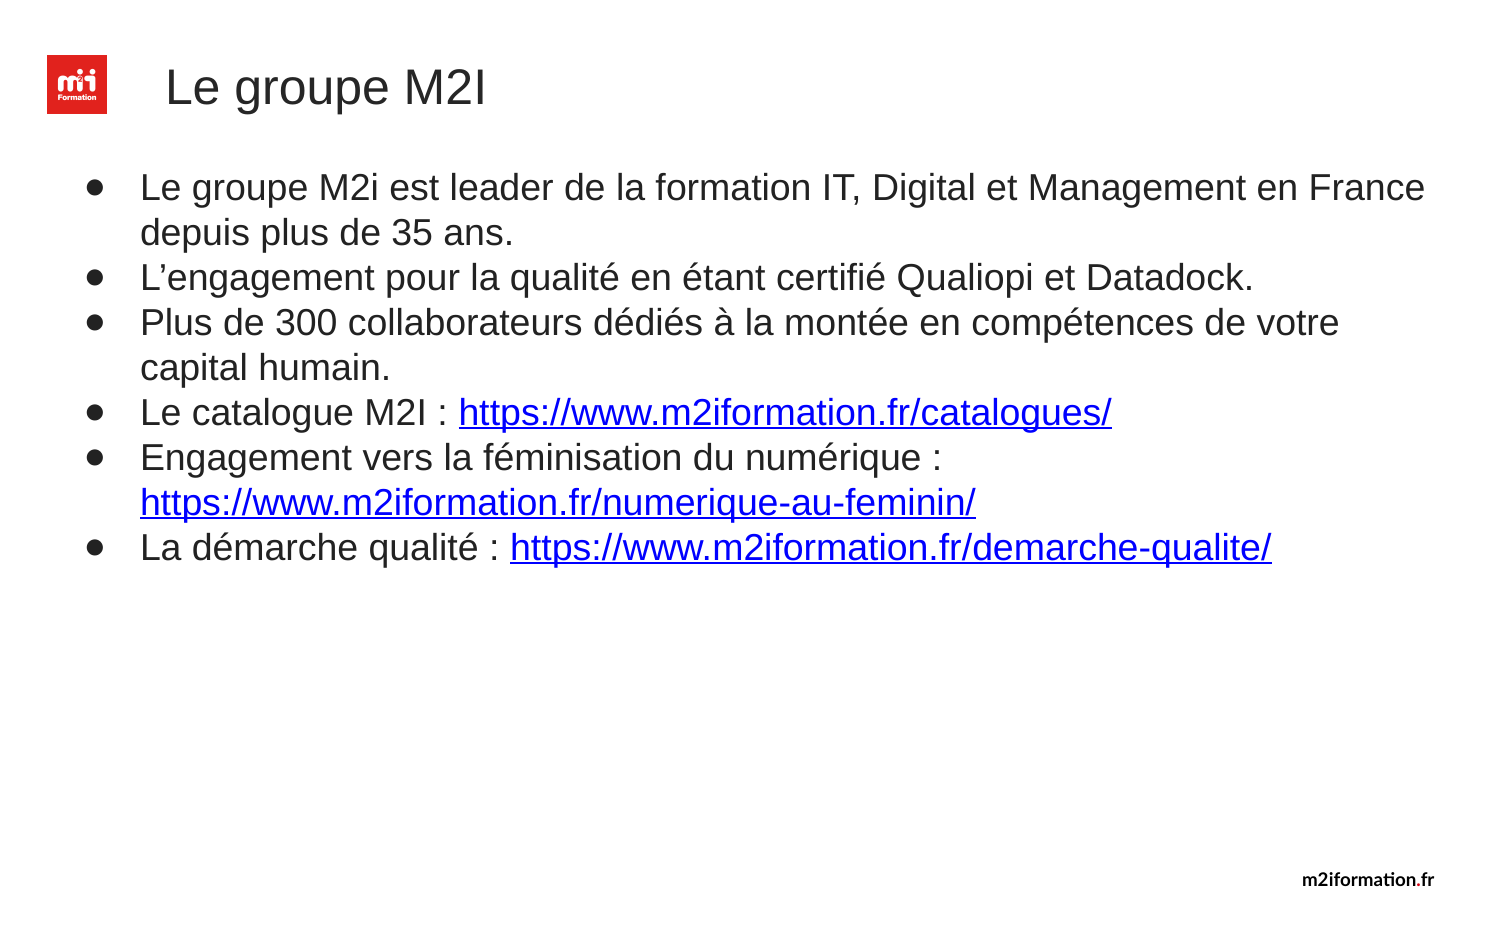

# Le groupe M2I
Le groupe M2i est leader de la formation IT, Digital et Management en France depuis plus de 35 ans.
L’engagement pour la qualité en étant certifié Qualiopi et Datadock.
Plus de 300 collaborateurs dédiés à la montée en compétences de votre capital humain.
Le catalogue M2I : https://www.m2iformation.fr/catalogues/
Engagement vers la féminisation du numérique : https://www.m2iformation.fr/numerique-au-feminin/
La démarche qualité : https://www.m2iformation.fr/demarche-qualite/